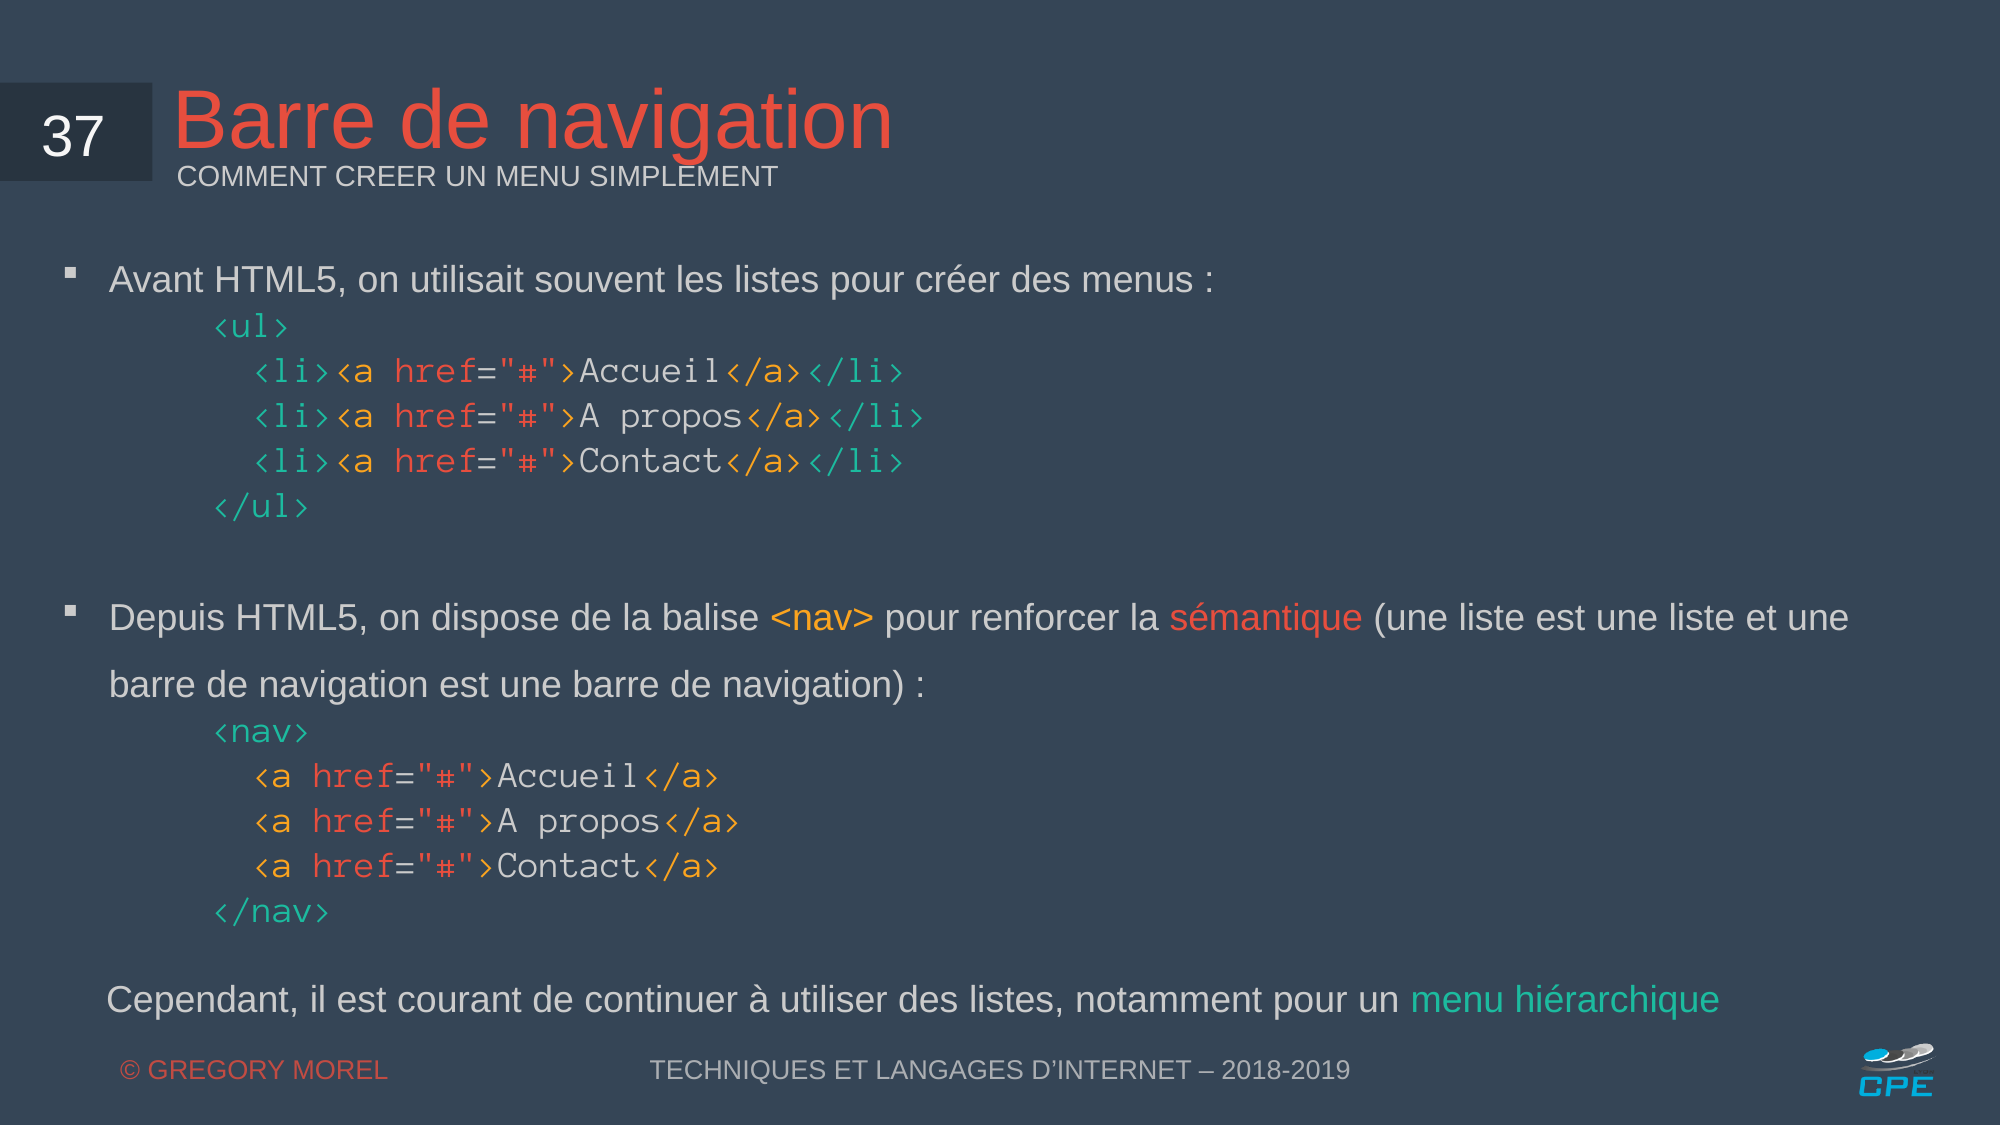

# Barre de navigation
37
COMMENT CREER UN MENU SIMPLEMENT
Avant HTML5, on utilisait souvent les listes pour créer des menus :
<ul>
  <li><a href="#">Accueil</a></li>
  <li><a href="#">A propos</a></li>
  <li><a href="#">Contact</a></li>
</ul>

Depuis HTML5, on dispose de la balise <nav> pour renforcer la sémantique (une liste est une liste et une barre de navigation est une barre de navigation) :
<nav>
  <a href="#">Accueil</a>
  <a href="#">A propos</a>
  <a href="#">Contact</a>
</nav>

Cependant, il est courant de continuer à utiliser des listes, notamment pour un menu hiérarchique